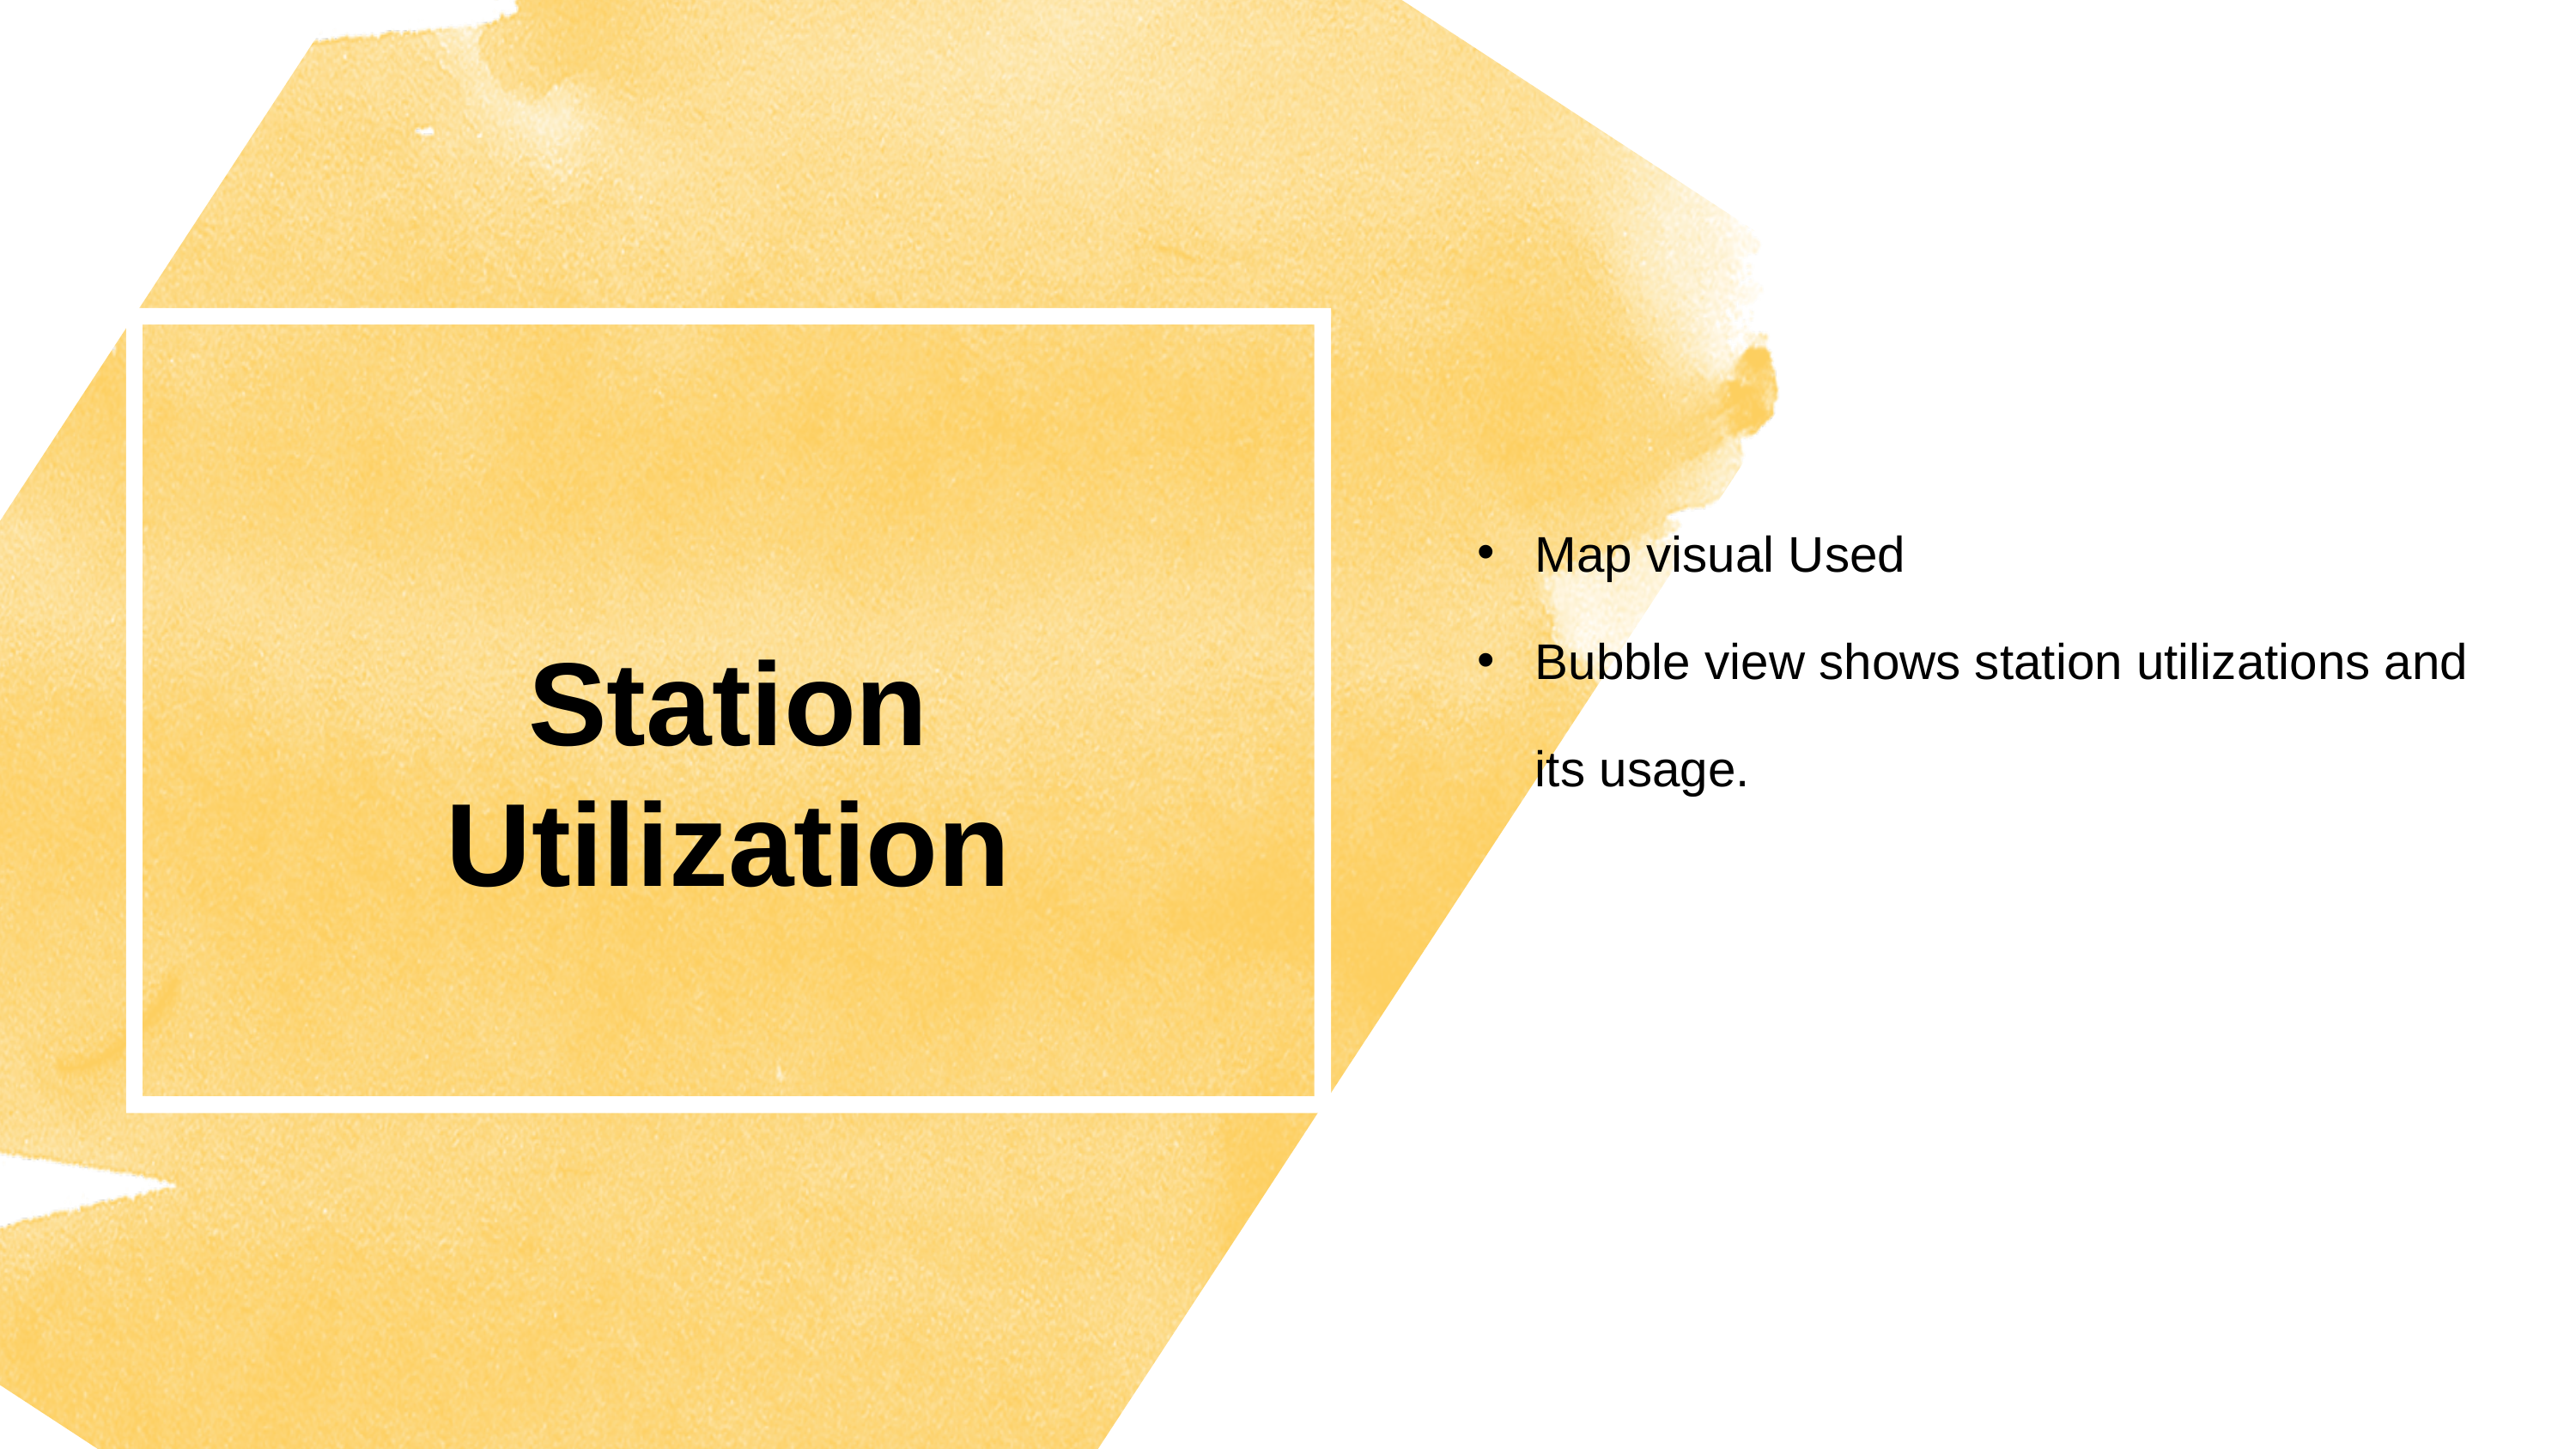

Map visual Used
Bubble view shows station utilizations and its usage.
Station Utilization